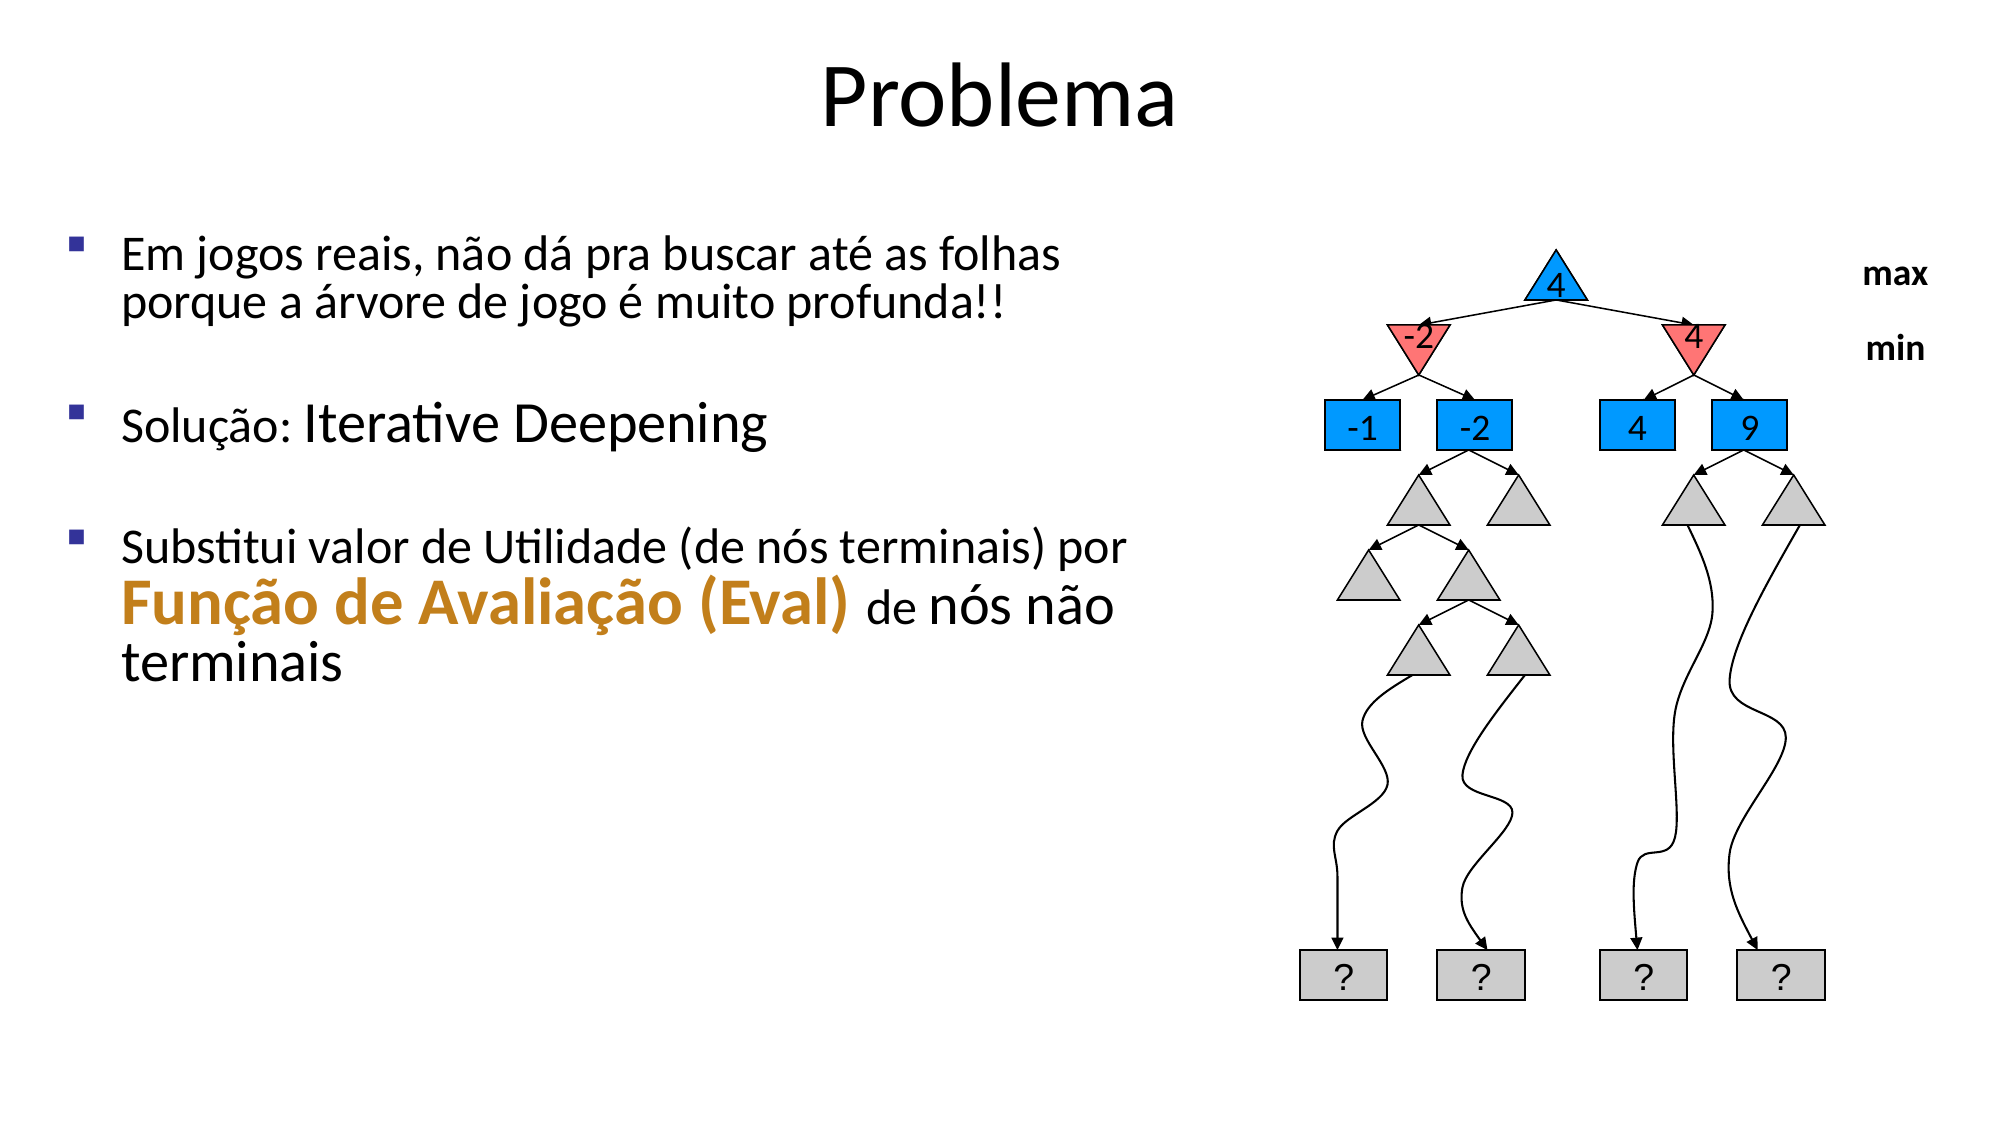

# Problema
Em jogos reais, não dá pra buscar até as folhas porque a árvore de jogo é muito profunda!!

Solução: Iterative Deepening

Substitui valor de Utilidade (de nós terminais) por Função de Avaliação (Eval) de nós não terminais
max

4
min

-2

4
-1

-2
4

9

?
?
?
?